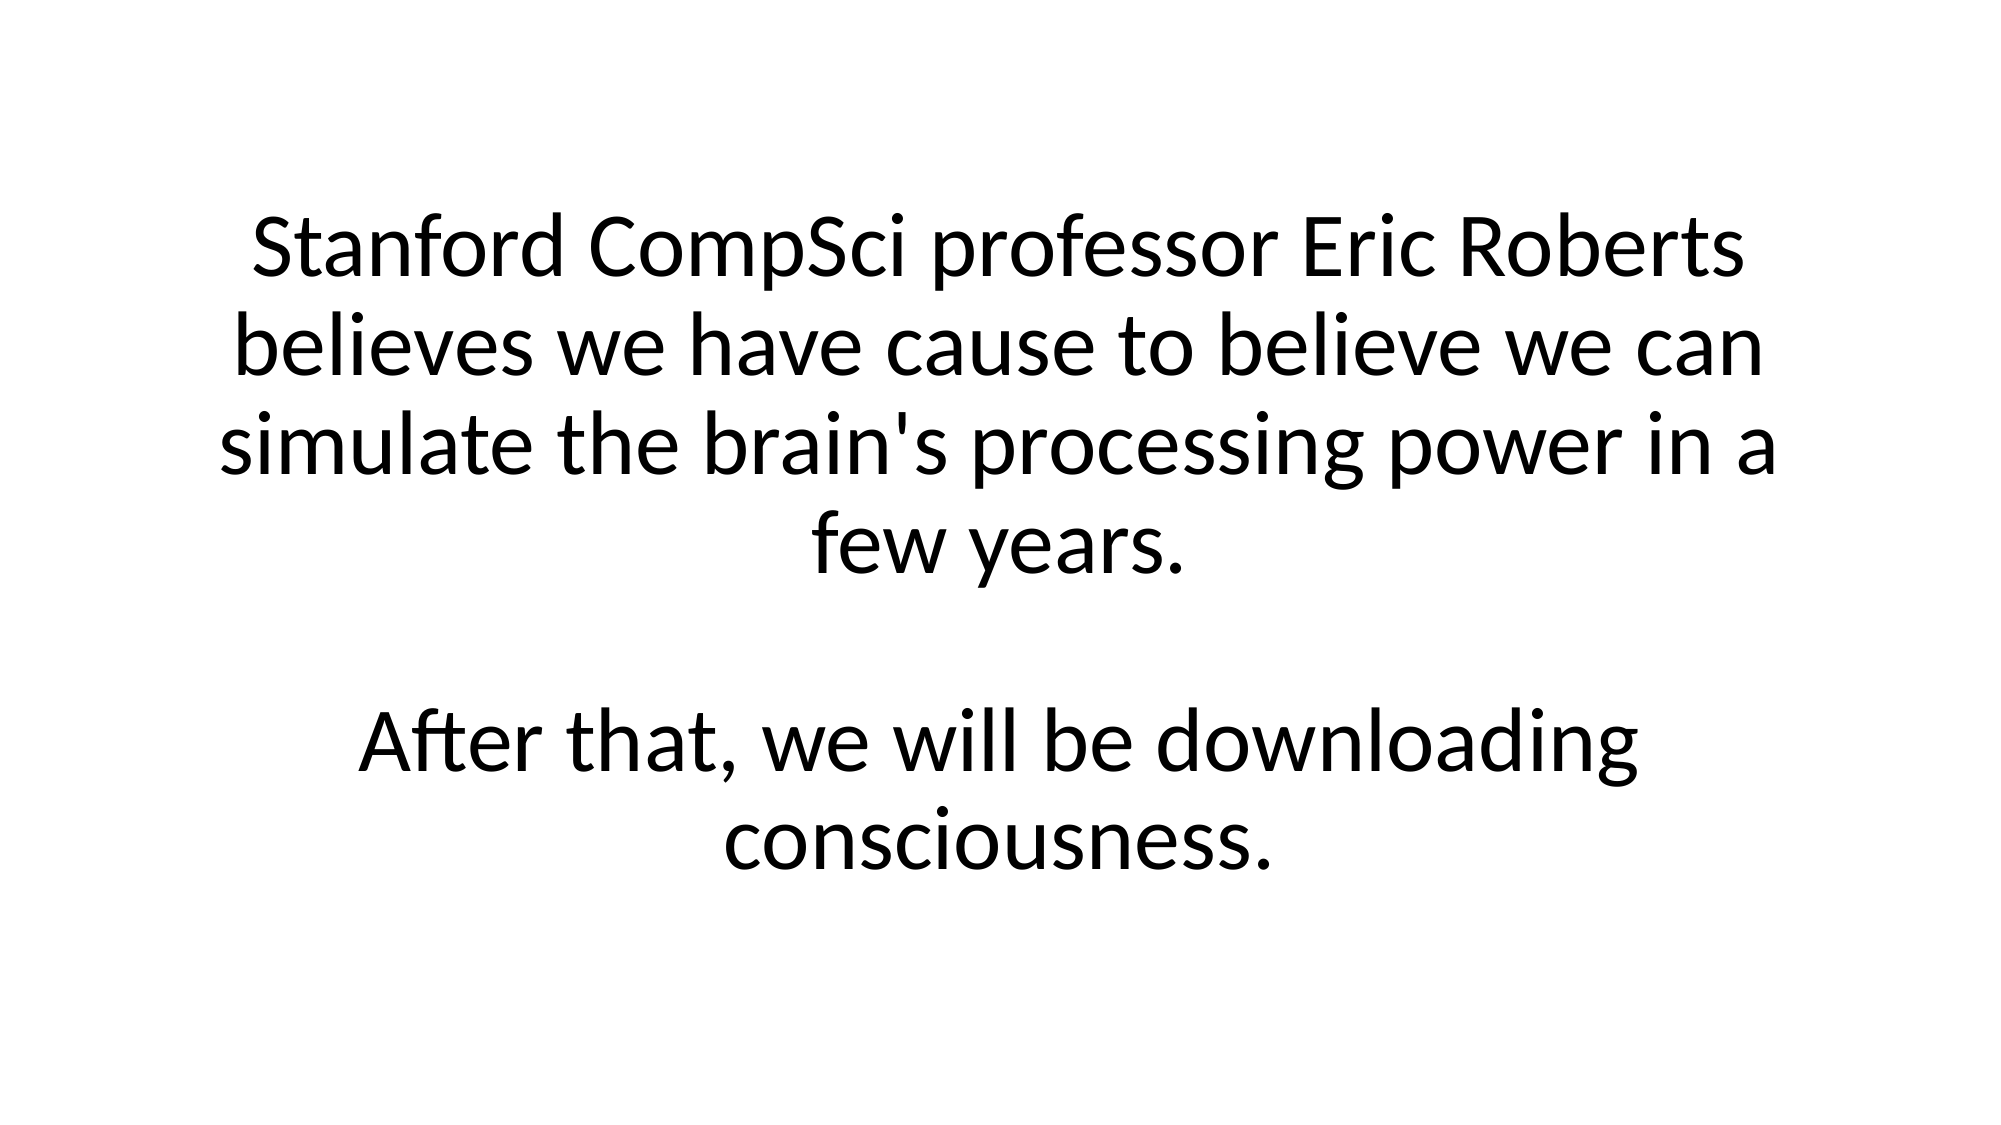

# Stanford CompSci professor Eric Roberts believes we have cause to believe we can simulate the brain's processing power in a few years. After that, we will be downloading consciousness.